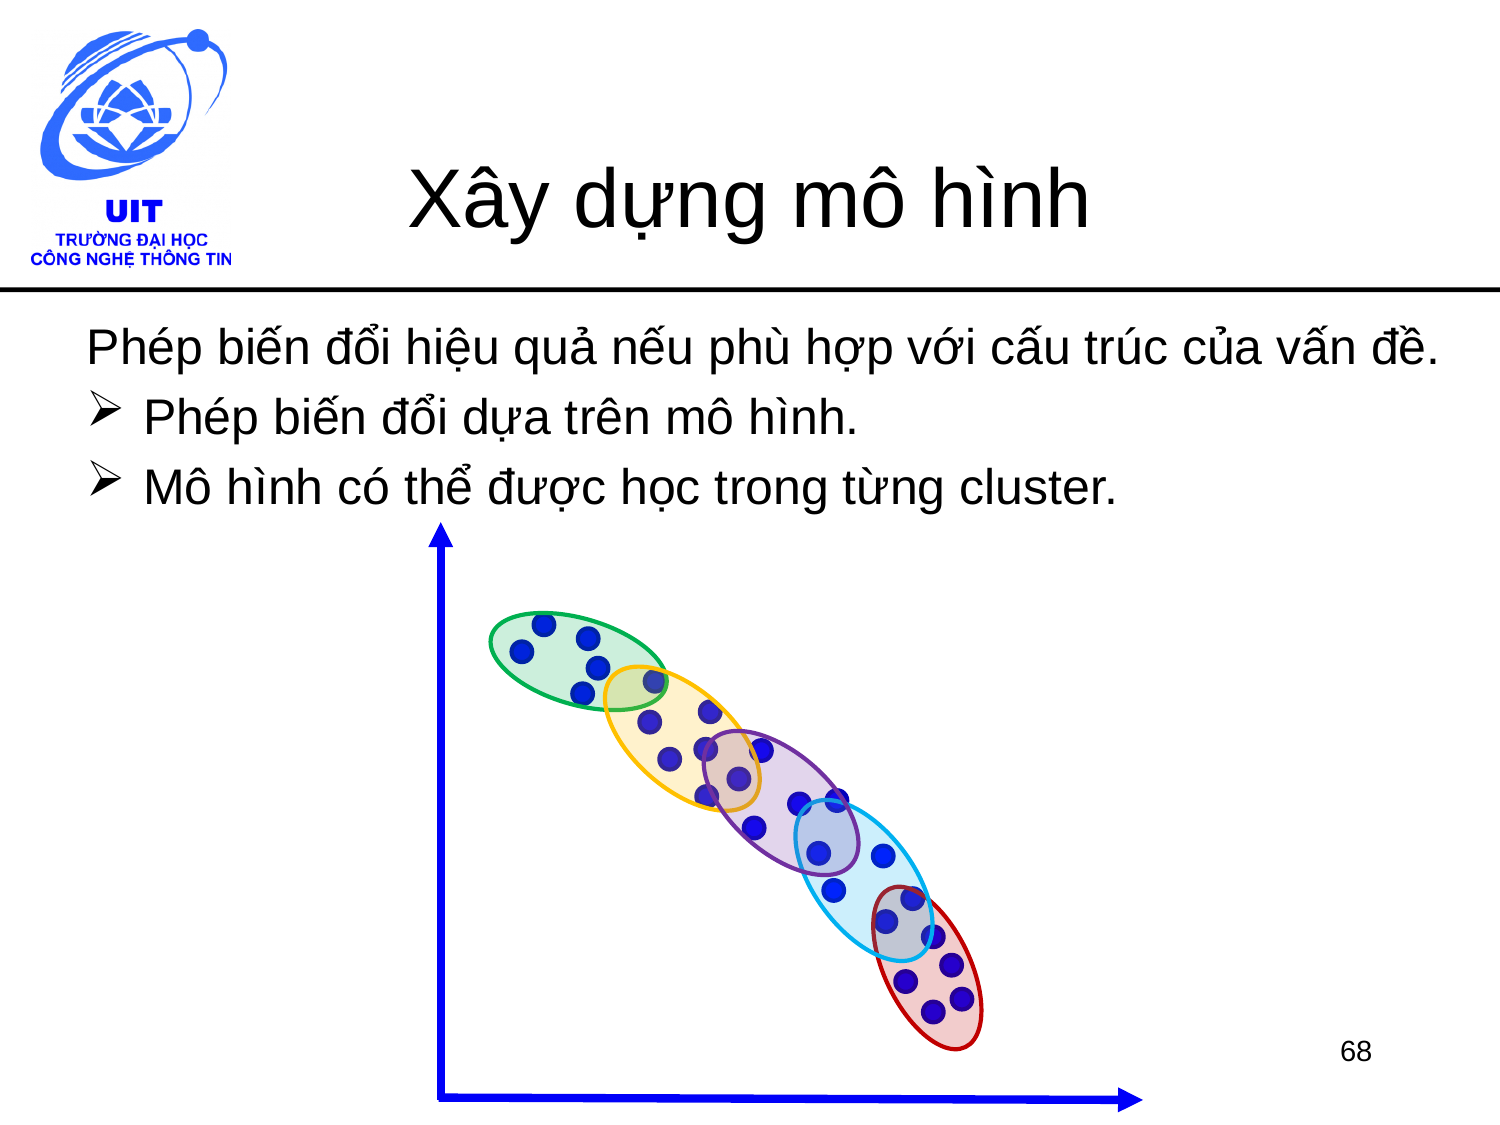

# Xây dựng mô hình
Phép biến đổi hiệu quả nếu phù hợp với cấu trúc của vấn đề.
Phép biến đổi dựa trên mô hình.
Mô hình có thể được học trong từng cluster.

68